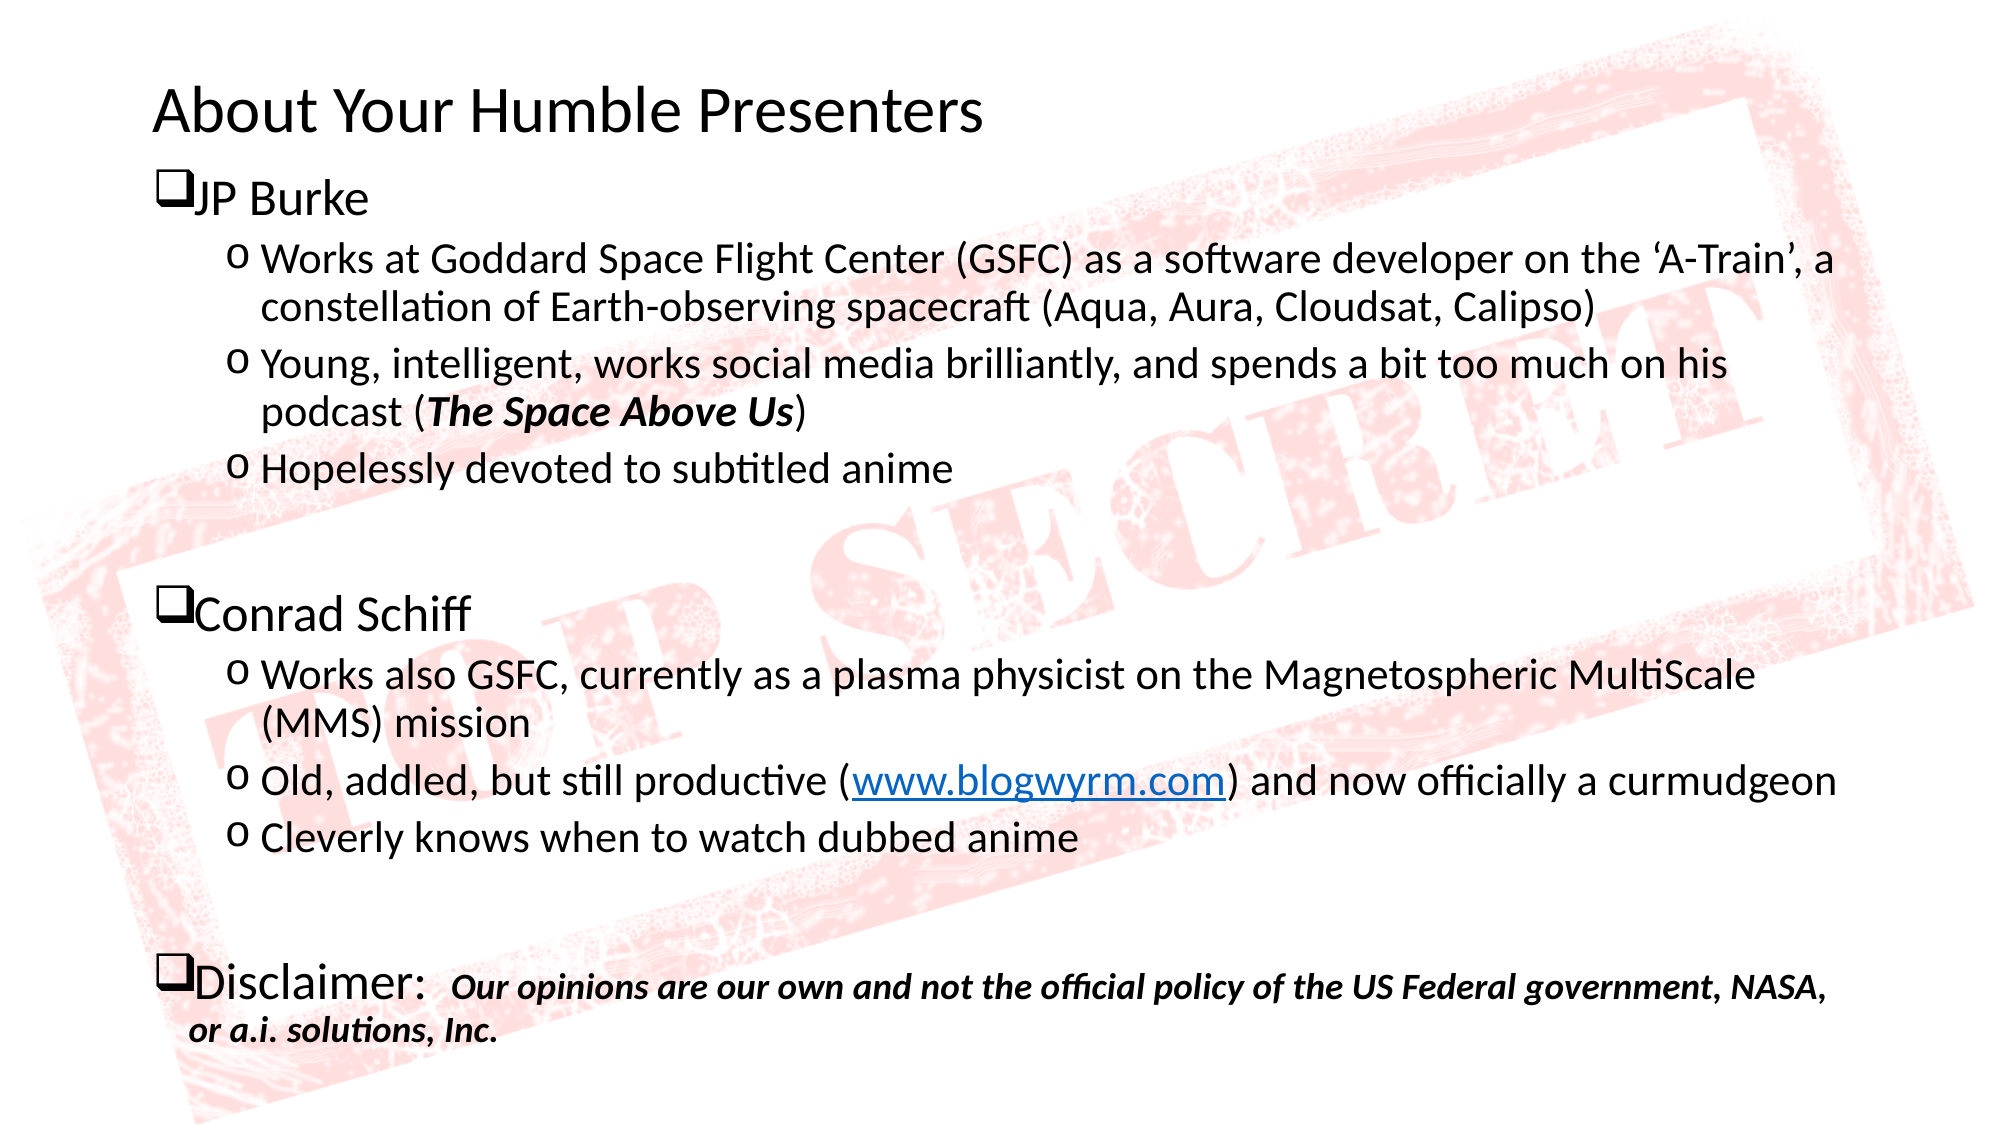

# About Your Humble Presenters
JP Burke
Works at Goddard Space Flight Center (GSFC) as a software developer on the ‘A-Train’, a constellation of Earth-observing spacecraft (Aqua, Aura, Cloudsat, Calipso)
Young, intelligent, works social media brilliantly, and spends a bit too much on his podcast (The Space Above Us)
Hopelessly devoted to subtitled anime

Conrad Schiff
Works also GSFC, currently as a plasma physicist on the Magnetospheric MultiScale (MMS) mission
Old, addled, but still productive (www.blogwyrm.com) and now officially a curmudgeon
Cleverly knows when to watch dubbed anime

Disclaimer:  Our opinions are our own and not the official policy of the US Federal government, NASA, or a.i. solutions, Inc.